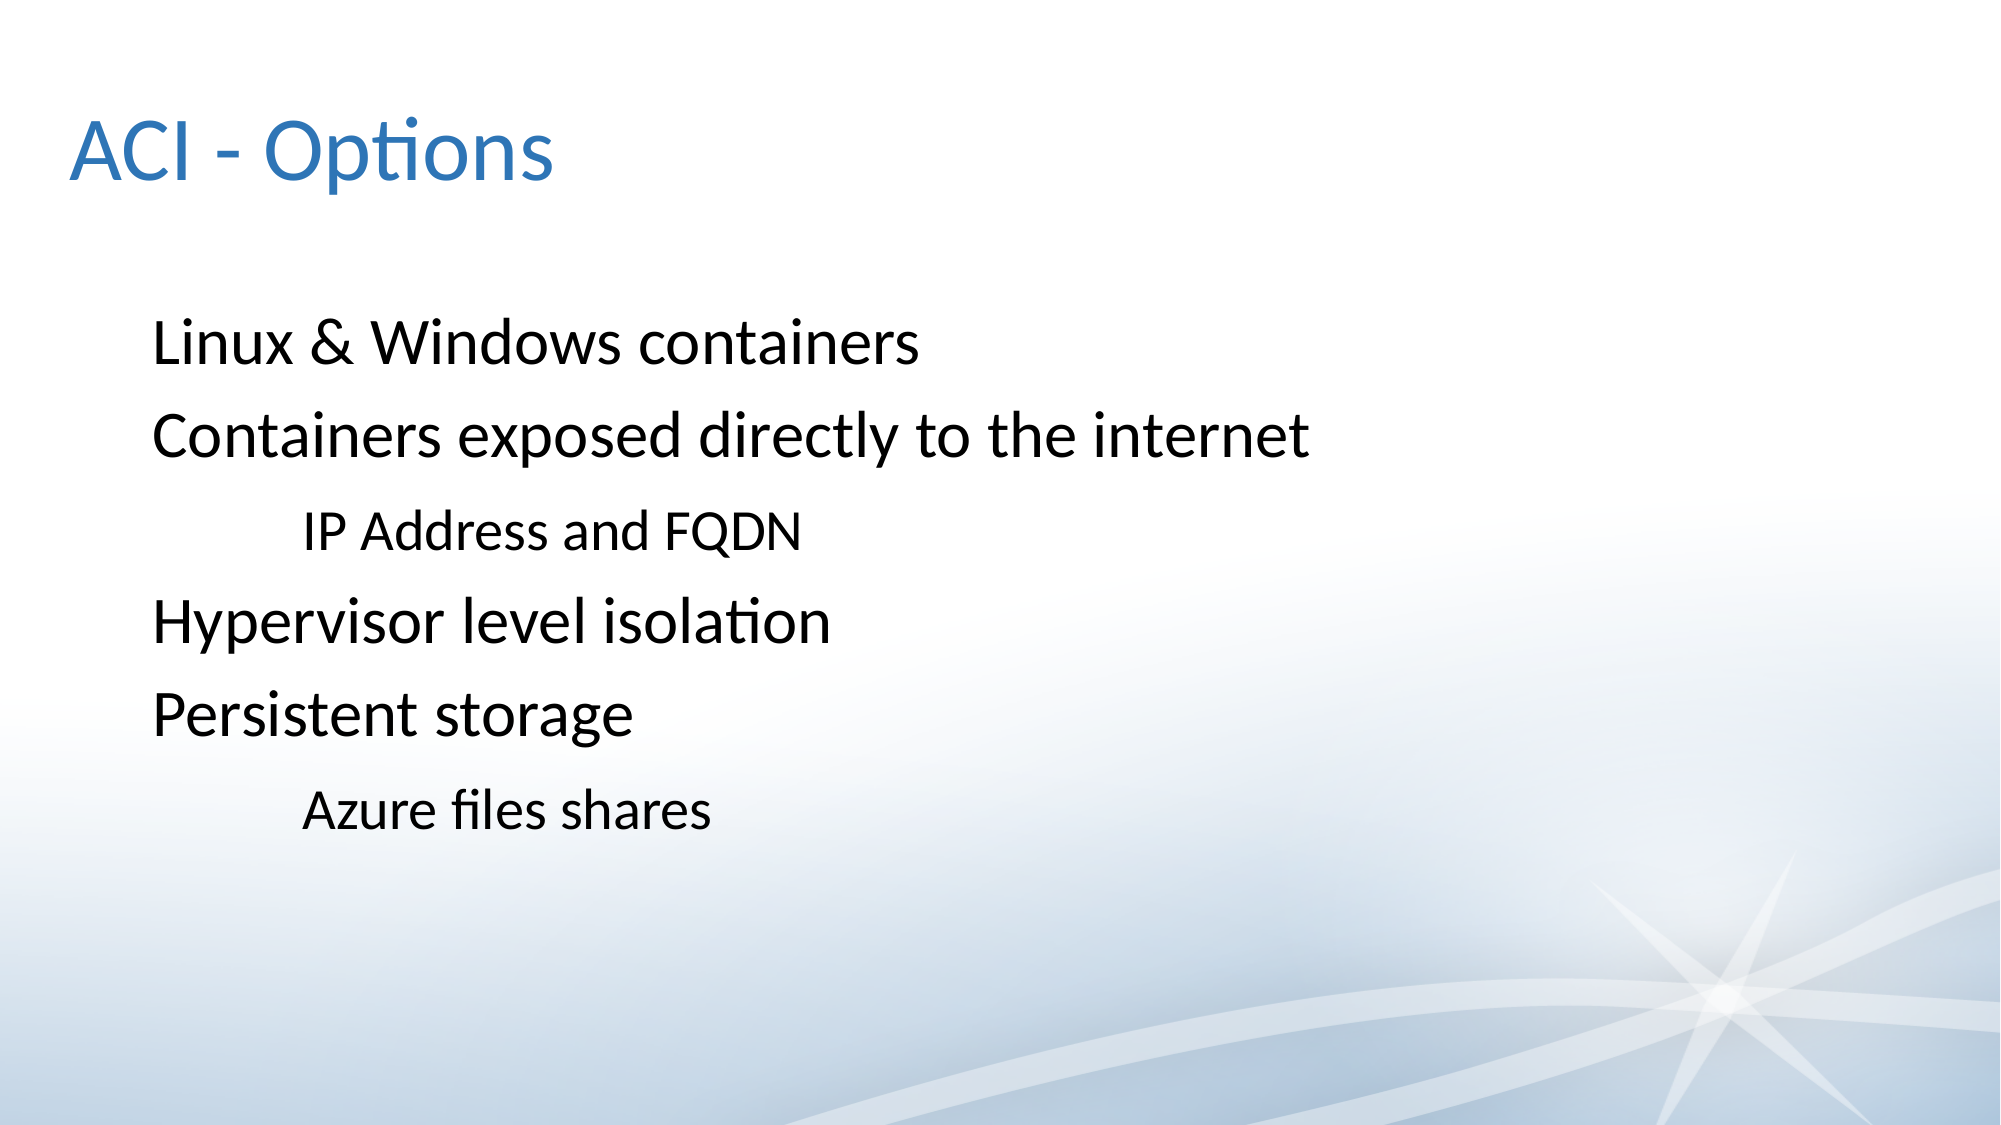

# ACI - Options
Linux & Windows containers
Containers exposed directly to the internet
	IP Address and FQDN
Hypervisor level isolation
Persistent storage
	Azure files shares